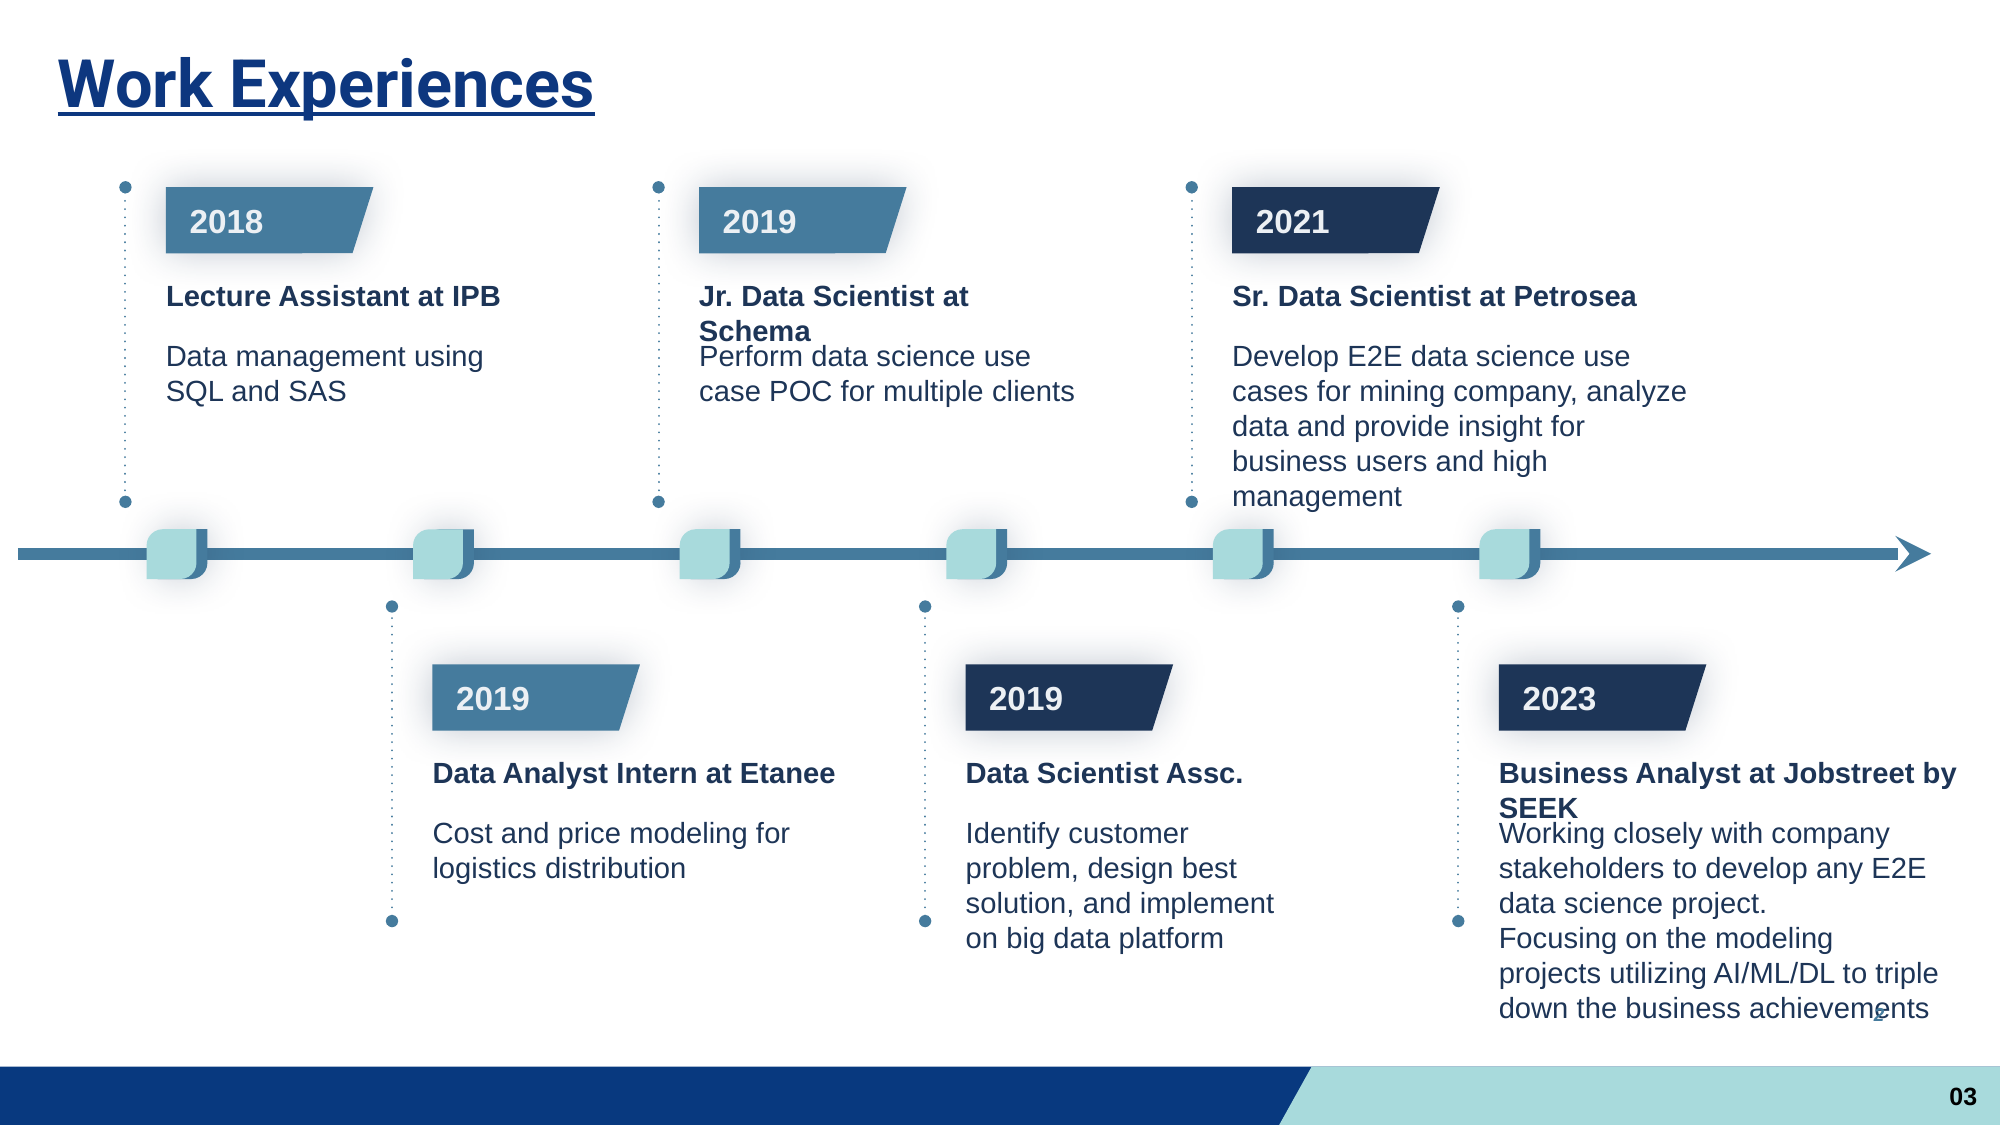

Work Experiences
2018
Lecture Assistant at IPB
Data management using SQL and SAS

2019
Jr. Data Scientist at Schema
Perform data science use case POC for multiple clients
2021
Sr. Data Scientist at Petrosea
Develop E2E data science use cases for mining company, analyze data and provide insight for business users and high management

2019
Data Analyst Intern at Etanee
Cost and price modeling for logistics distribution
2019
Data Scientist Assc.
Identify customer problem, design best solution, and implement on big data platform
2023
Business Analyst at Jobstreet by SEEK
Working closely with company stakeholders to develop any E2E data science project.
Focusing on the modeling projects utilizing AI/ML/DL to triple down the business achievements
2

03